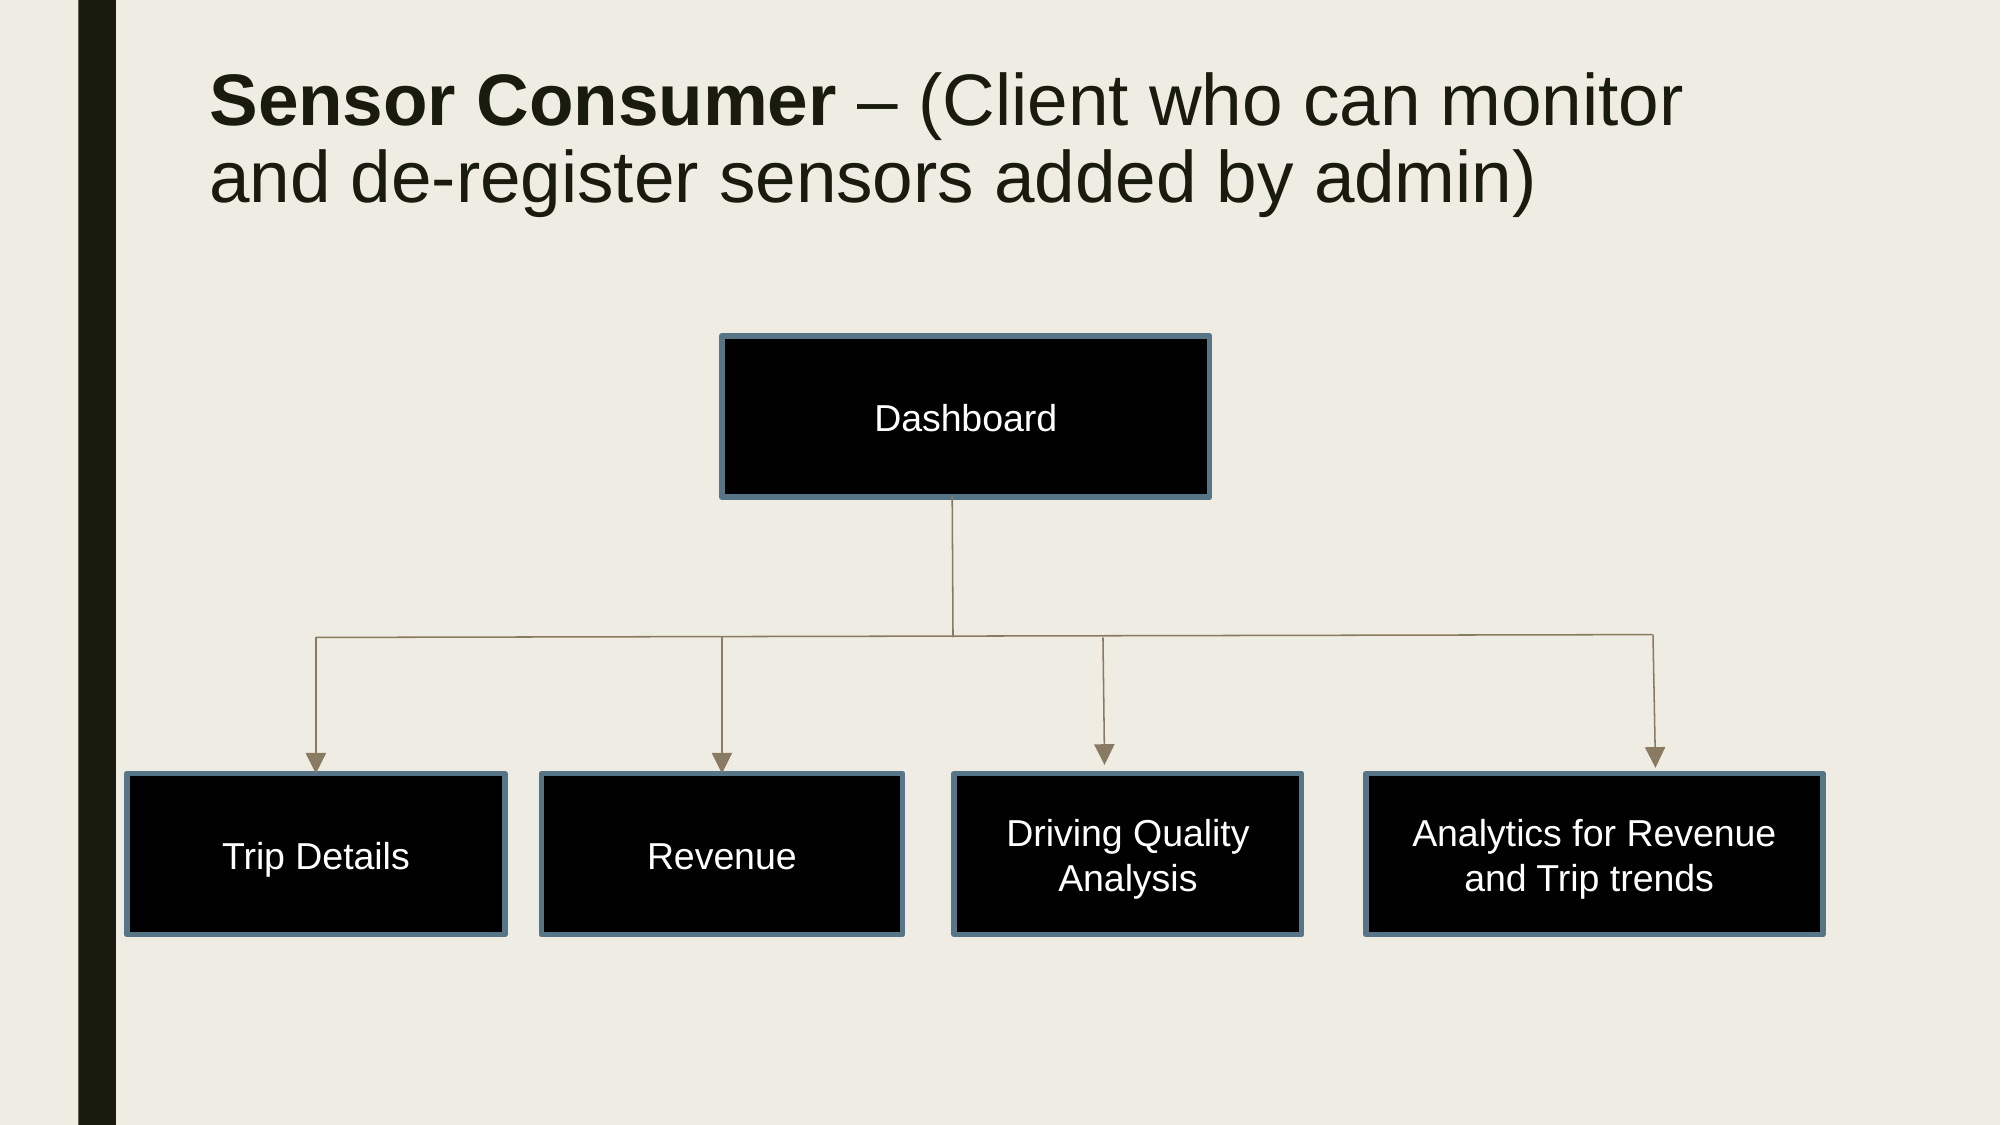

# Sensor Consumer – (Client who can monitor and de-register sensors added by admin)
Dashboard
Revenue
Driving Quality Analysis
Analytics for Revenue and Trip trends
Trip Details